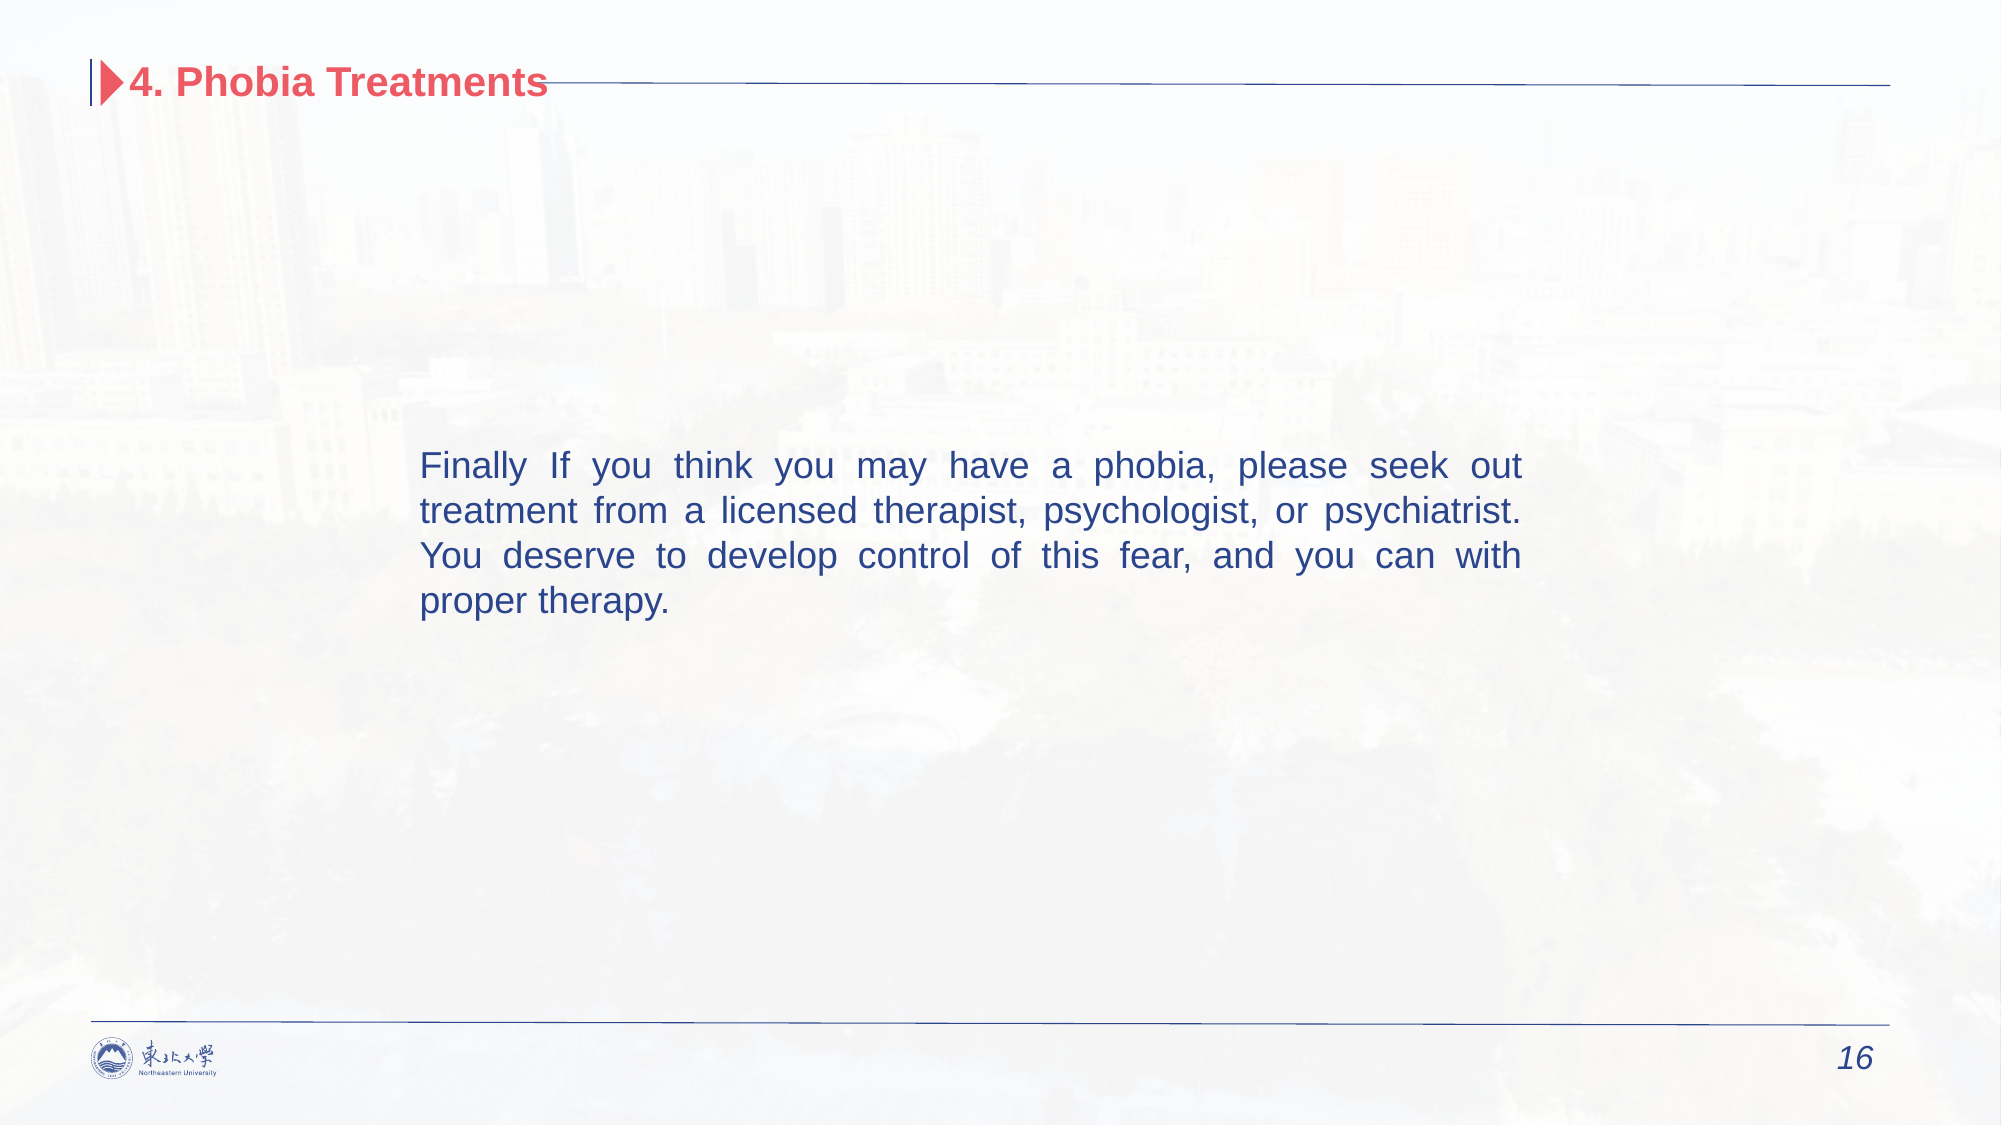

4. Phobia Treatments
Finally If you think you may have a phobia, please seek out treatment from a licensed therapist, psychologist, or psychiatrist. You deserve to develop control of this fear, and you can with proper therapy.
16